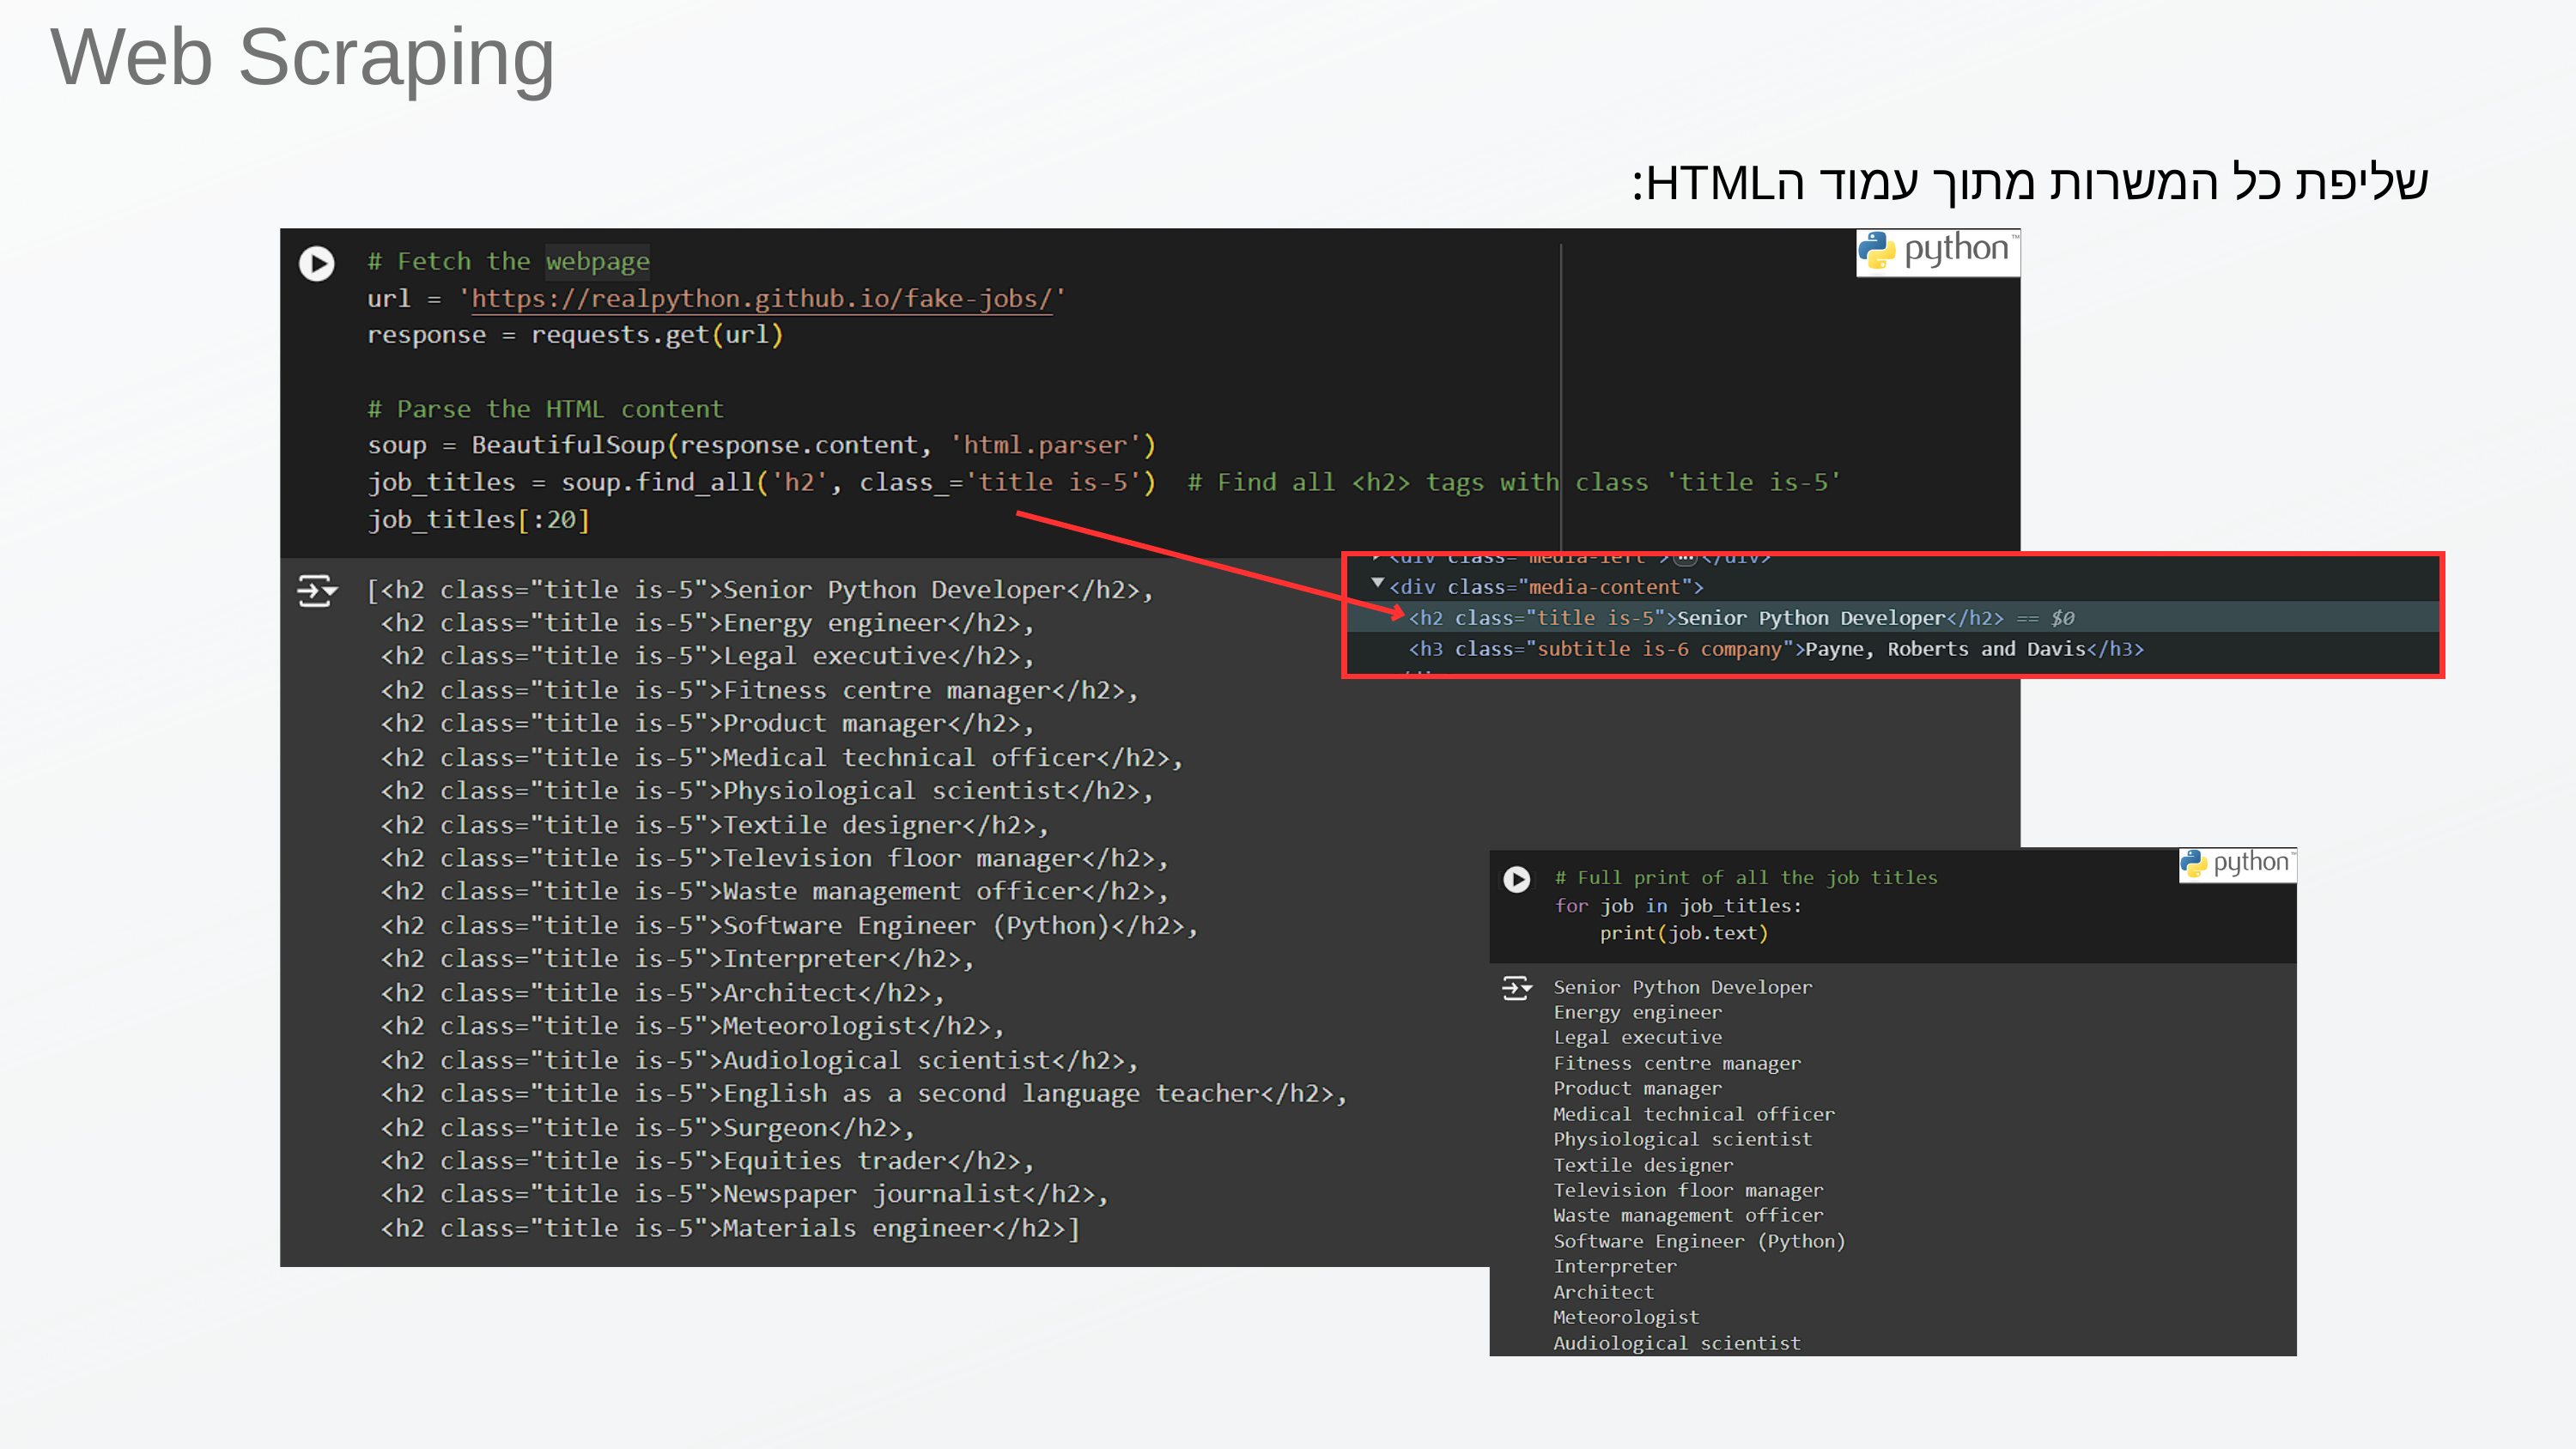

Web Scraping
שליפת כל המשרות מתוך עמוד הHTML: